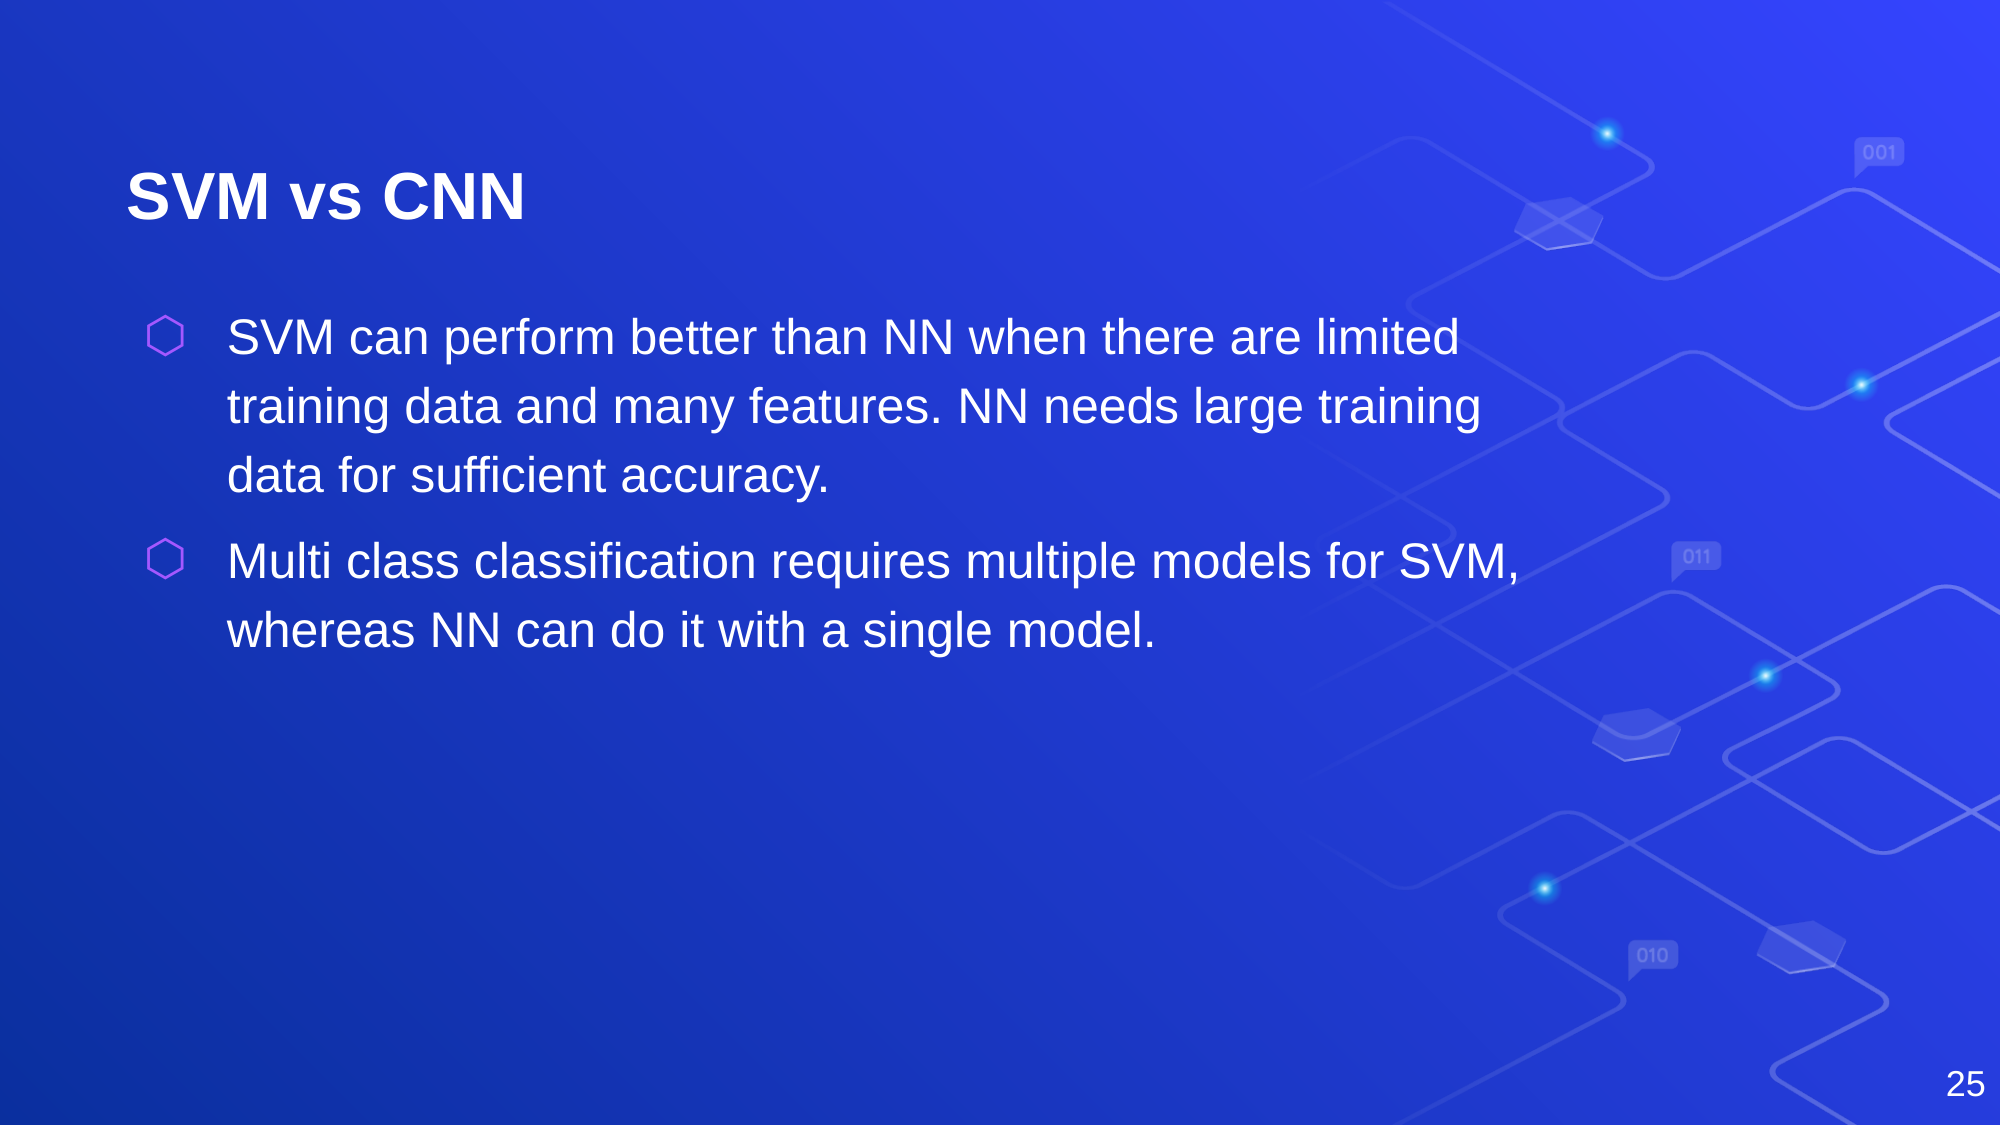

# SVM vs CNN
SVM can perform better than NN when there are limited training data and many features. NN needs large training data for sufficient accuracy.
Multi class classification requires multiple models for SVM, whereas NN can do it with a single model.

25